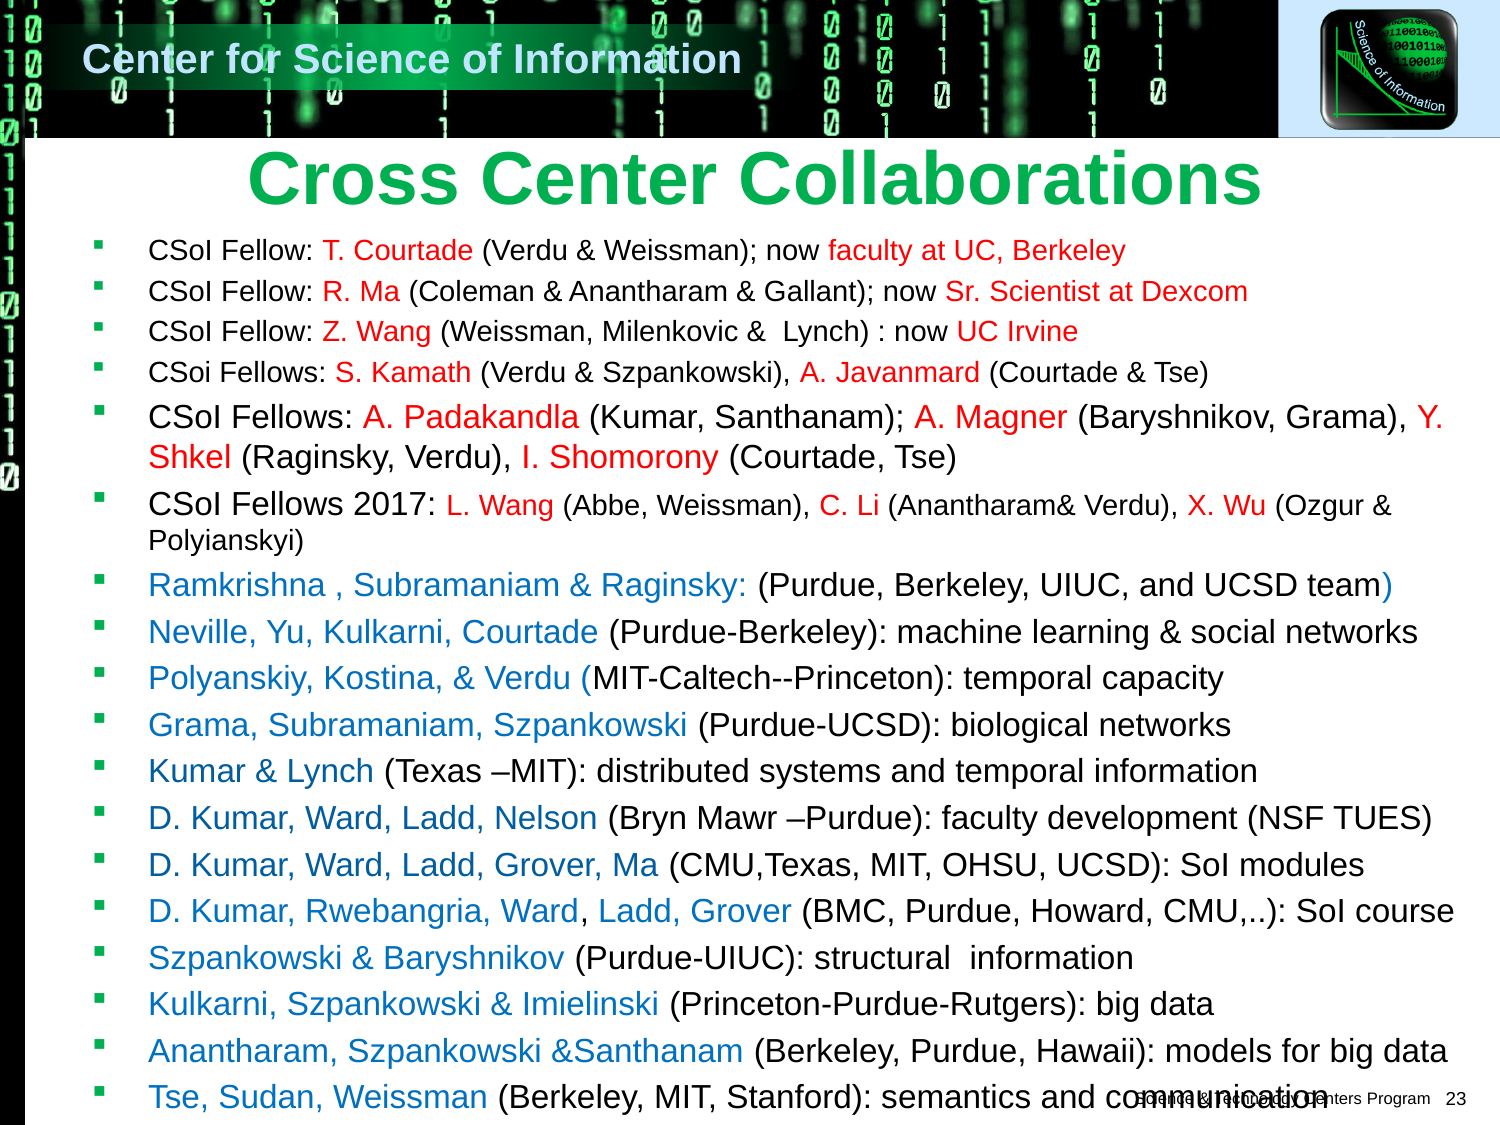

# Cross Center Collaborations
CSoI Fellow: T. Courtade (Verdu & Weissman); now faculty at UC, Berkeley
CSoI Fellow: R. Ma (Coleman & Anantharam & Gallant); now Sr. Scientist at Dexcom
CSoI Fellow: Z. Wang (Weissman, Milenkovic &  Lynch) : now UC Irvine
CSoi Fellows: S. Kamath (Verdu & Szpankowski), A. Javanmard (Courtade & Tse)
CSoI Fellows: A. Padakandla (Kumar, Santhanam); A. Magner (Baryshnikov, Grama), Y. Shkel (Raginsky, Verdu), I. Shomorony (Courtade, Tse)
CSoI Fellows 2017: L. Wang (Abbe, Weissman), C. Li (Anantharam& Verdu), X. Wu (Ozgur & Polyianskyi)
Ramkrishna , Subramaniam & Raginsky: (Purdue, Berkeley, UIUC, and UCSD team)
Neville, Yu, Kulkarni, Courtade (Purdue-Berkeley): machine learning & social networks
Polyanskiy, Kostina, & Verdu (MIT-Caltech--Princeton): temporal capacity
Grama, Subramaniam, Szpankowski (Purdue-UCSD): biological networks
Kumar & Lynch (Texas –MIT): distributed systems and temporal information
D. Kumar, Ward, Ladd, Nelson (Bryn Mawr –Purdue): faculty development (NSF TUES)
D. Kumar, Ward, Ladd, Grover, Ma (CMU,Texas, MIT, OHSU, UCSD): SoI modules
D. Kumar, Rwebangria, Ward, Ladd, Grover (BMC, Purdue, Howard, CMU,..): SoI course
Szpankowski & Baryshnikov (Purdue-UIUC): structural  information
Kulkarni, Szpankowski & Imielinski (Princeton-Purdue-Rutgers): big data
Anantharam, Szpankowski &Santhanam (Berkeley, Purdue, Hawaii): models for big data
Tse, Sudan, Weissman (Berkeley, MIT, Stanford): semantics and communication

23